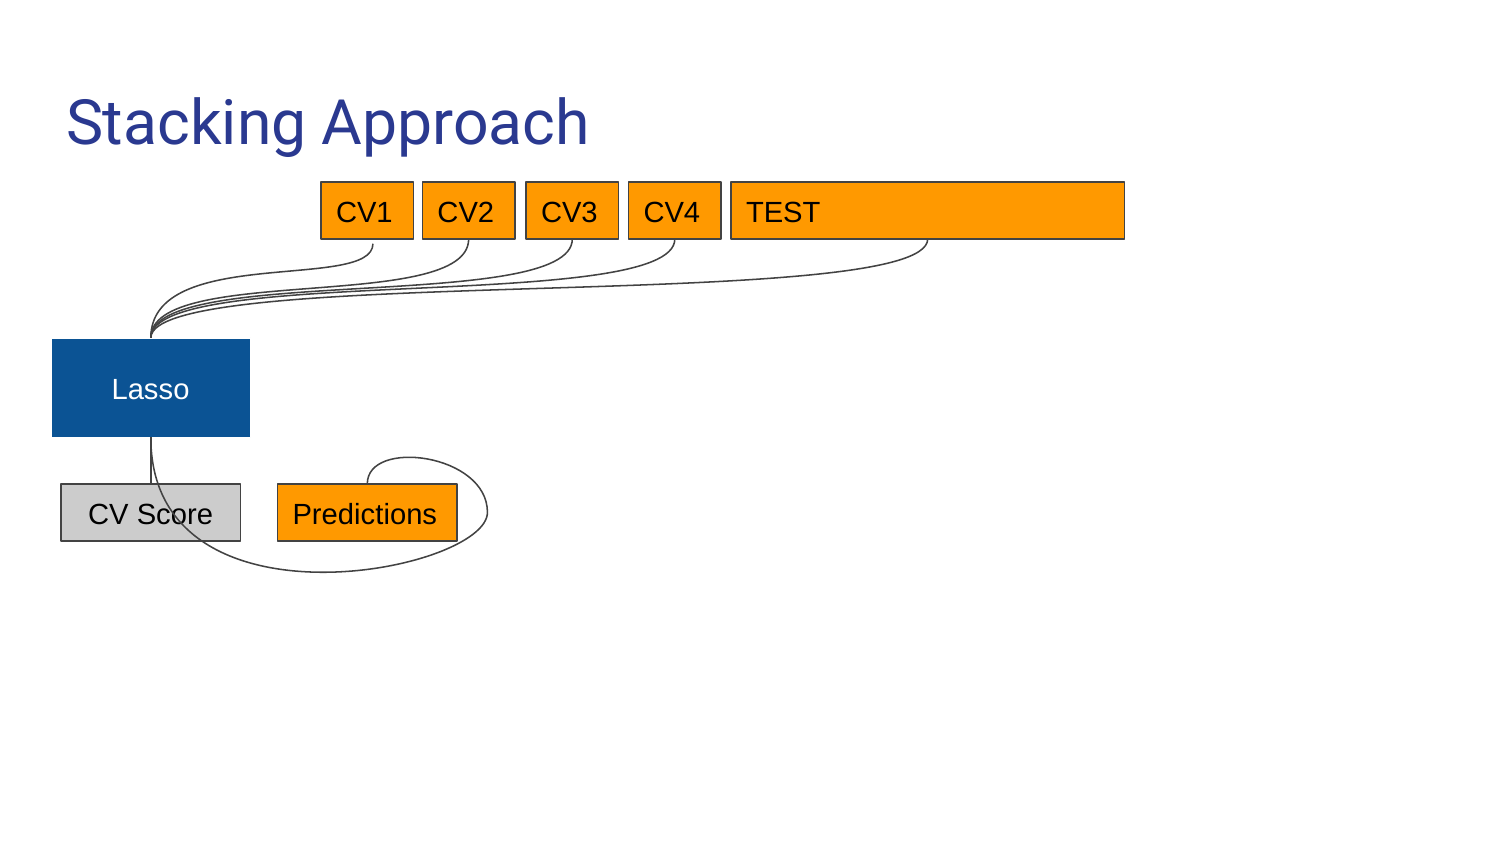

# Stacking Approach
CV1
CV2
CV3
CV4
TEST
Lasso
CV Score
Predictions